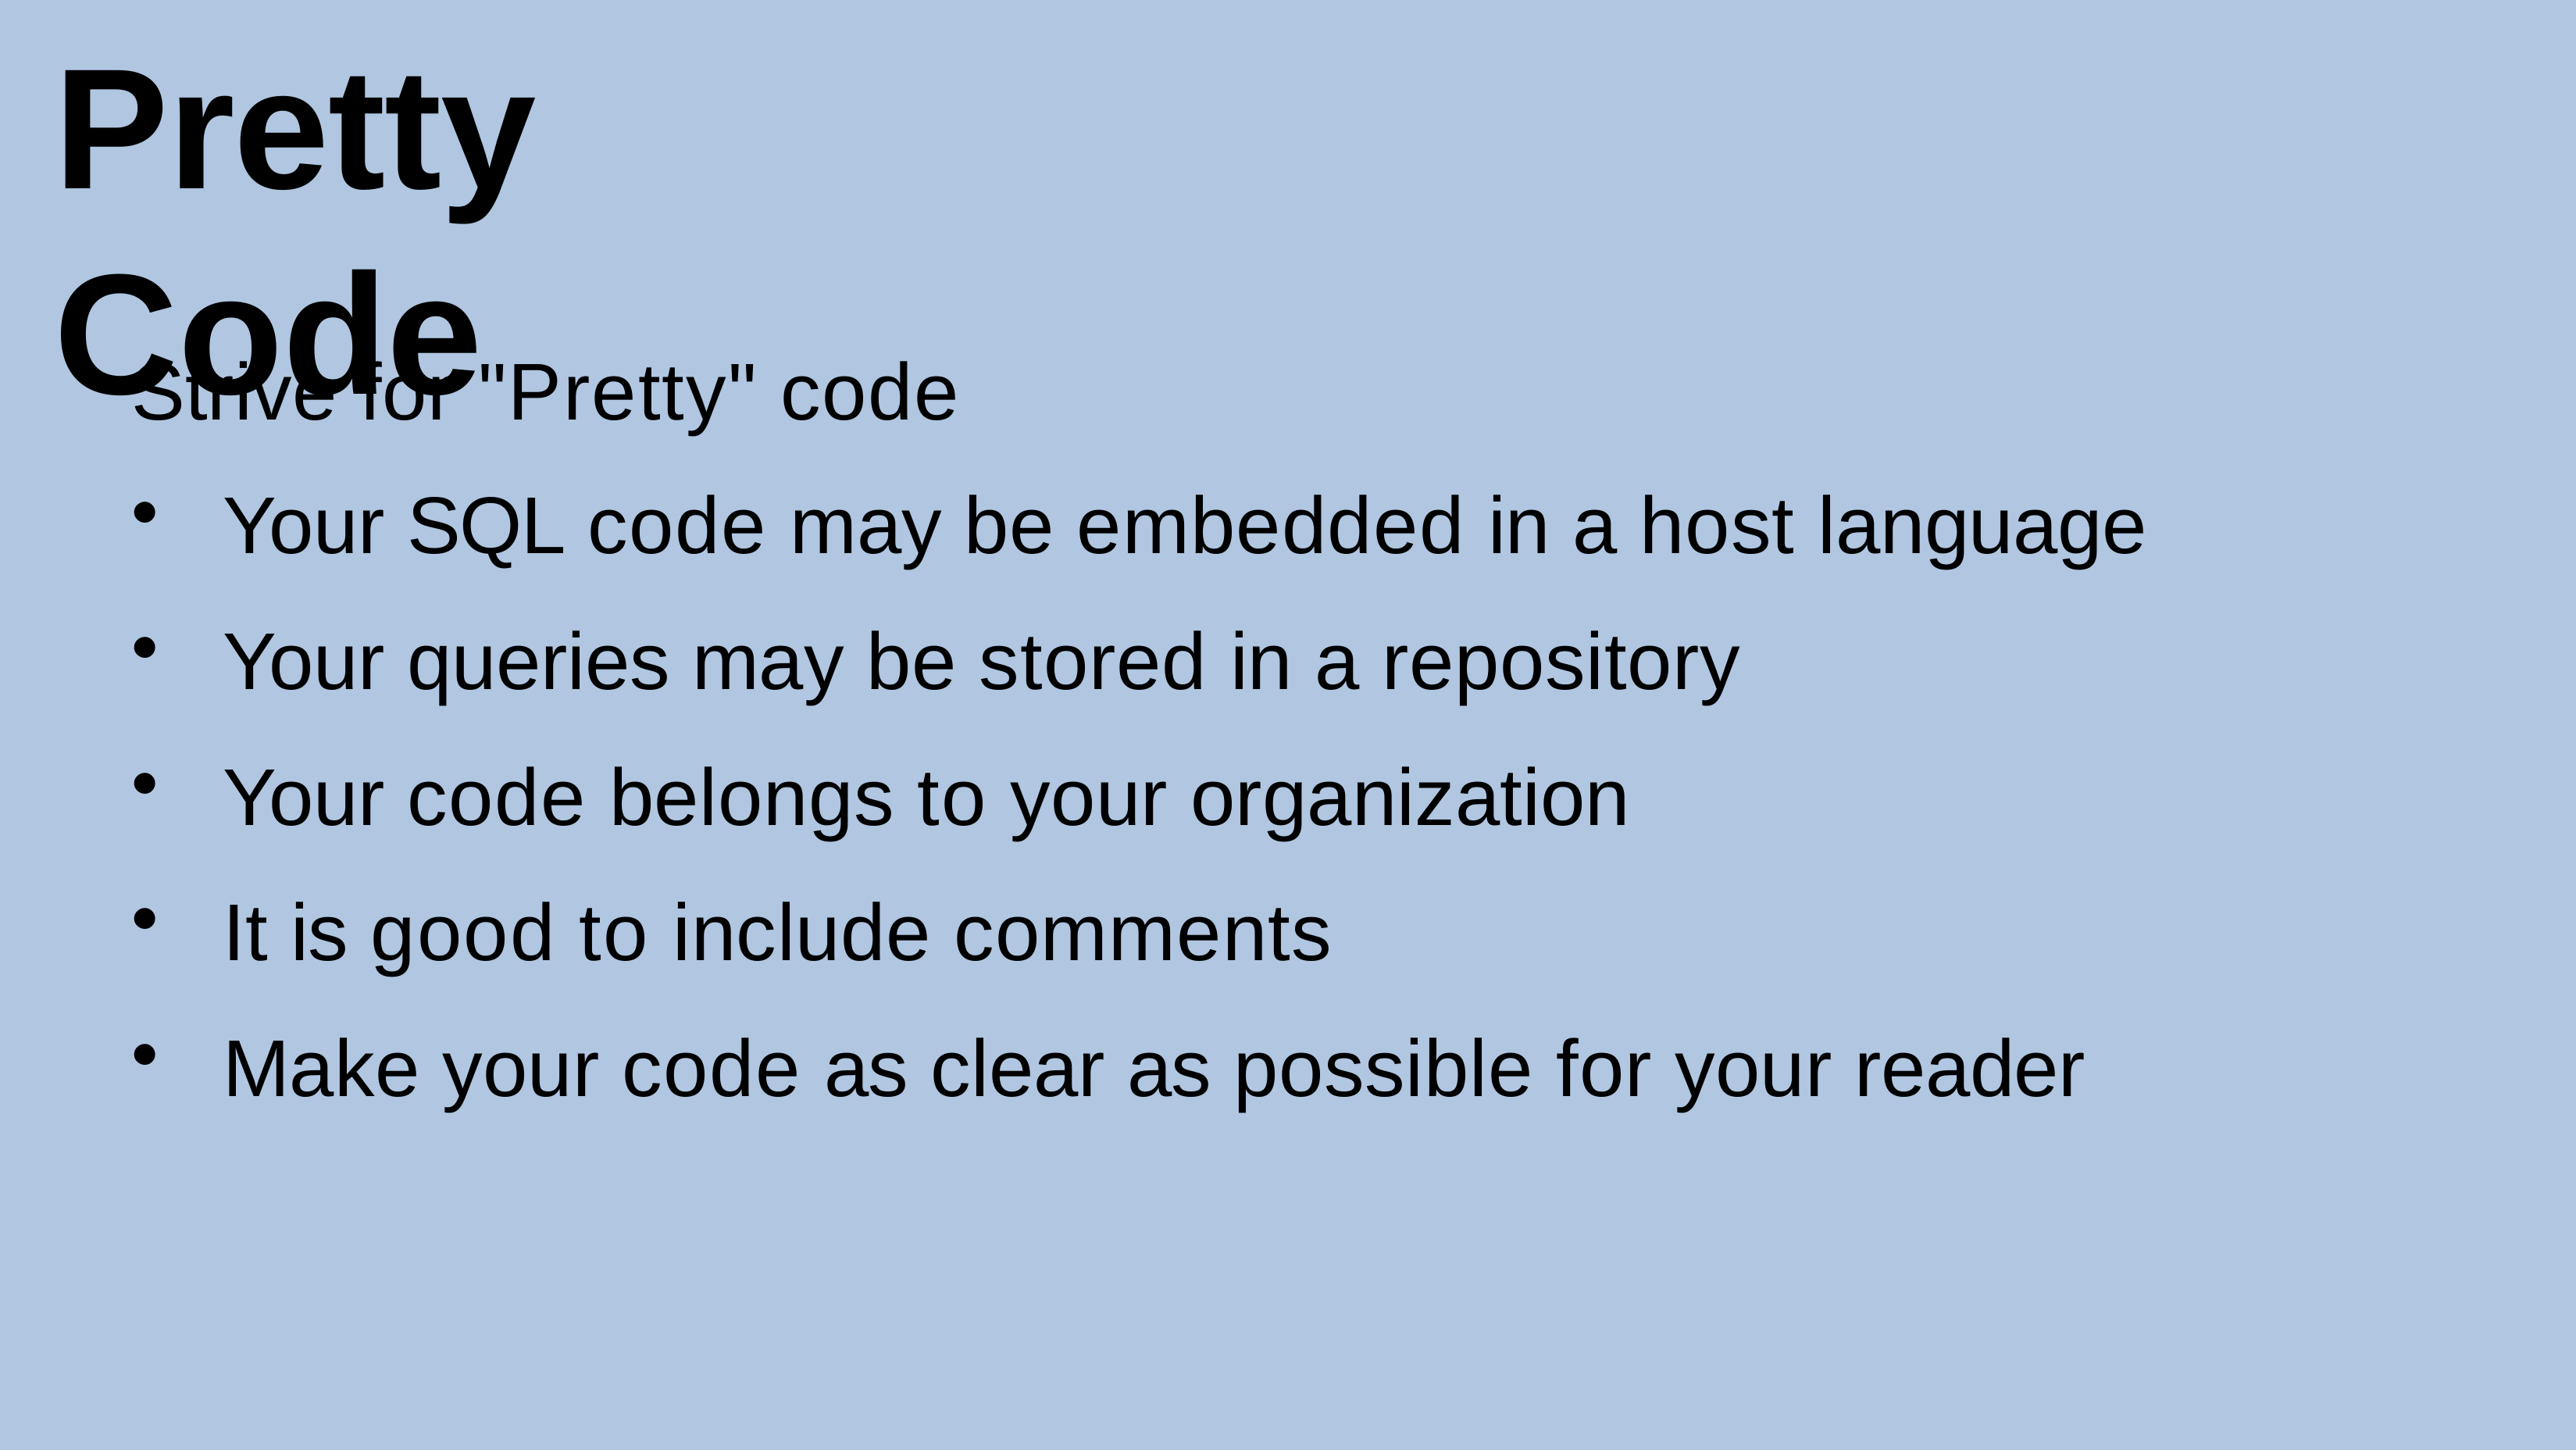

# Pretty Code
Strive for "Pretty" code
Your SQL code may be embedded in a host language
Your queries may be stored in a repository
Your code belongs to your organization
It is good to include comments
Make your code as clear as possible for your reader